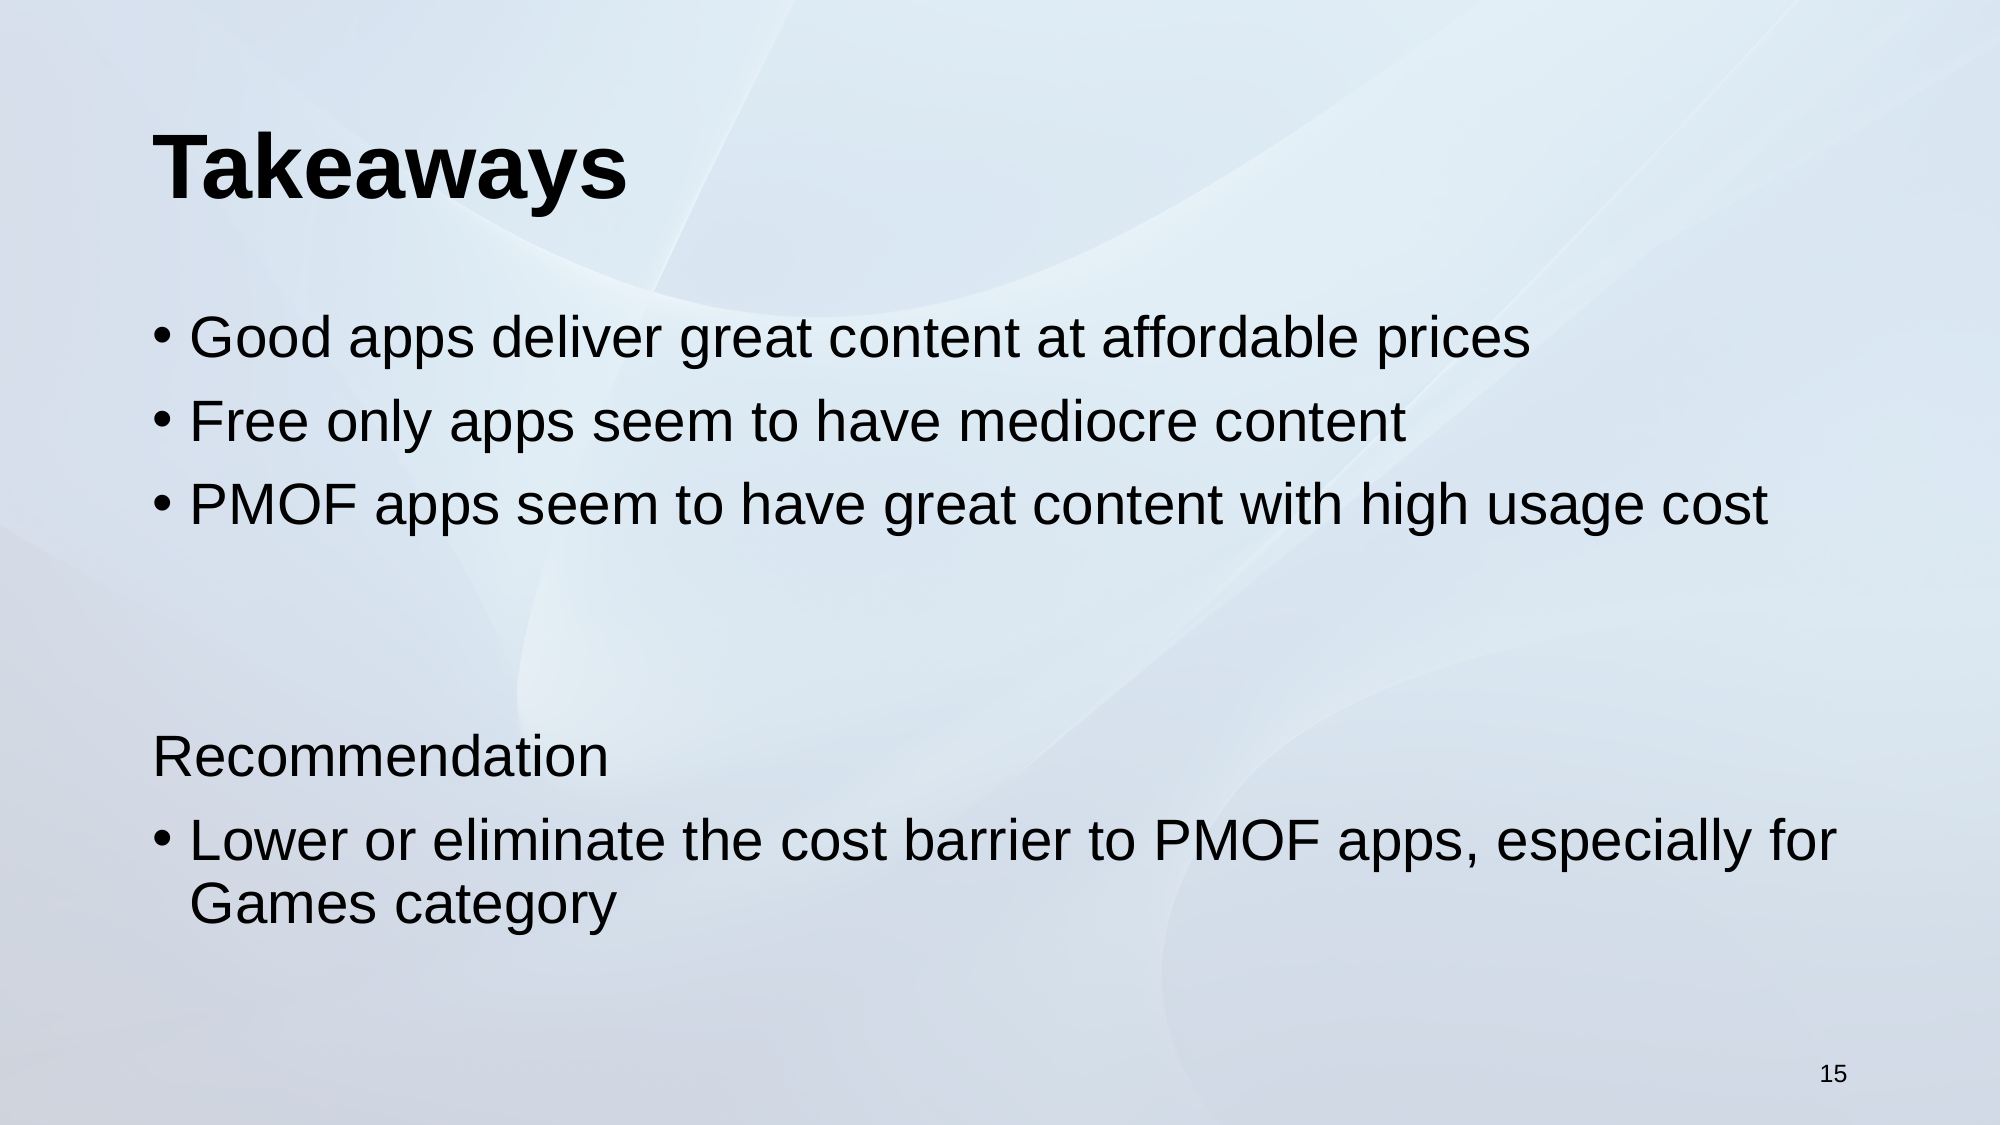

# Takeaways
Good apps deliver great content at affordable prices
Free only apps seem to have mediocre content
PMOF apps seem to have great content with high usage cost

Recommendation
Lower or eliminate the cost barrier to PMOF apps, especially for Games category
15